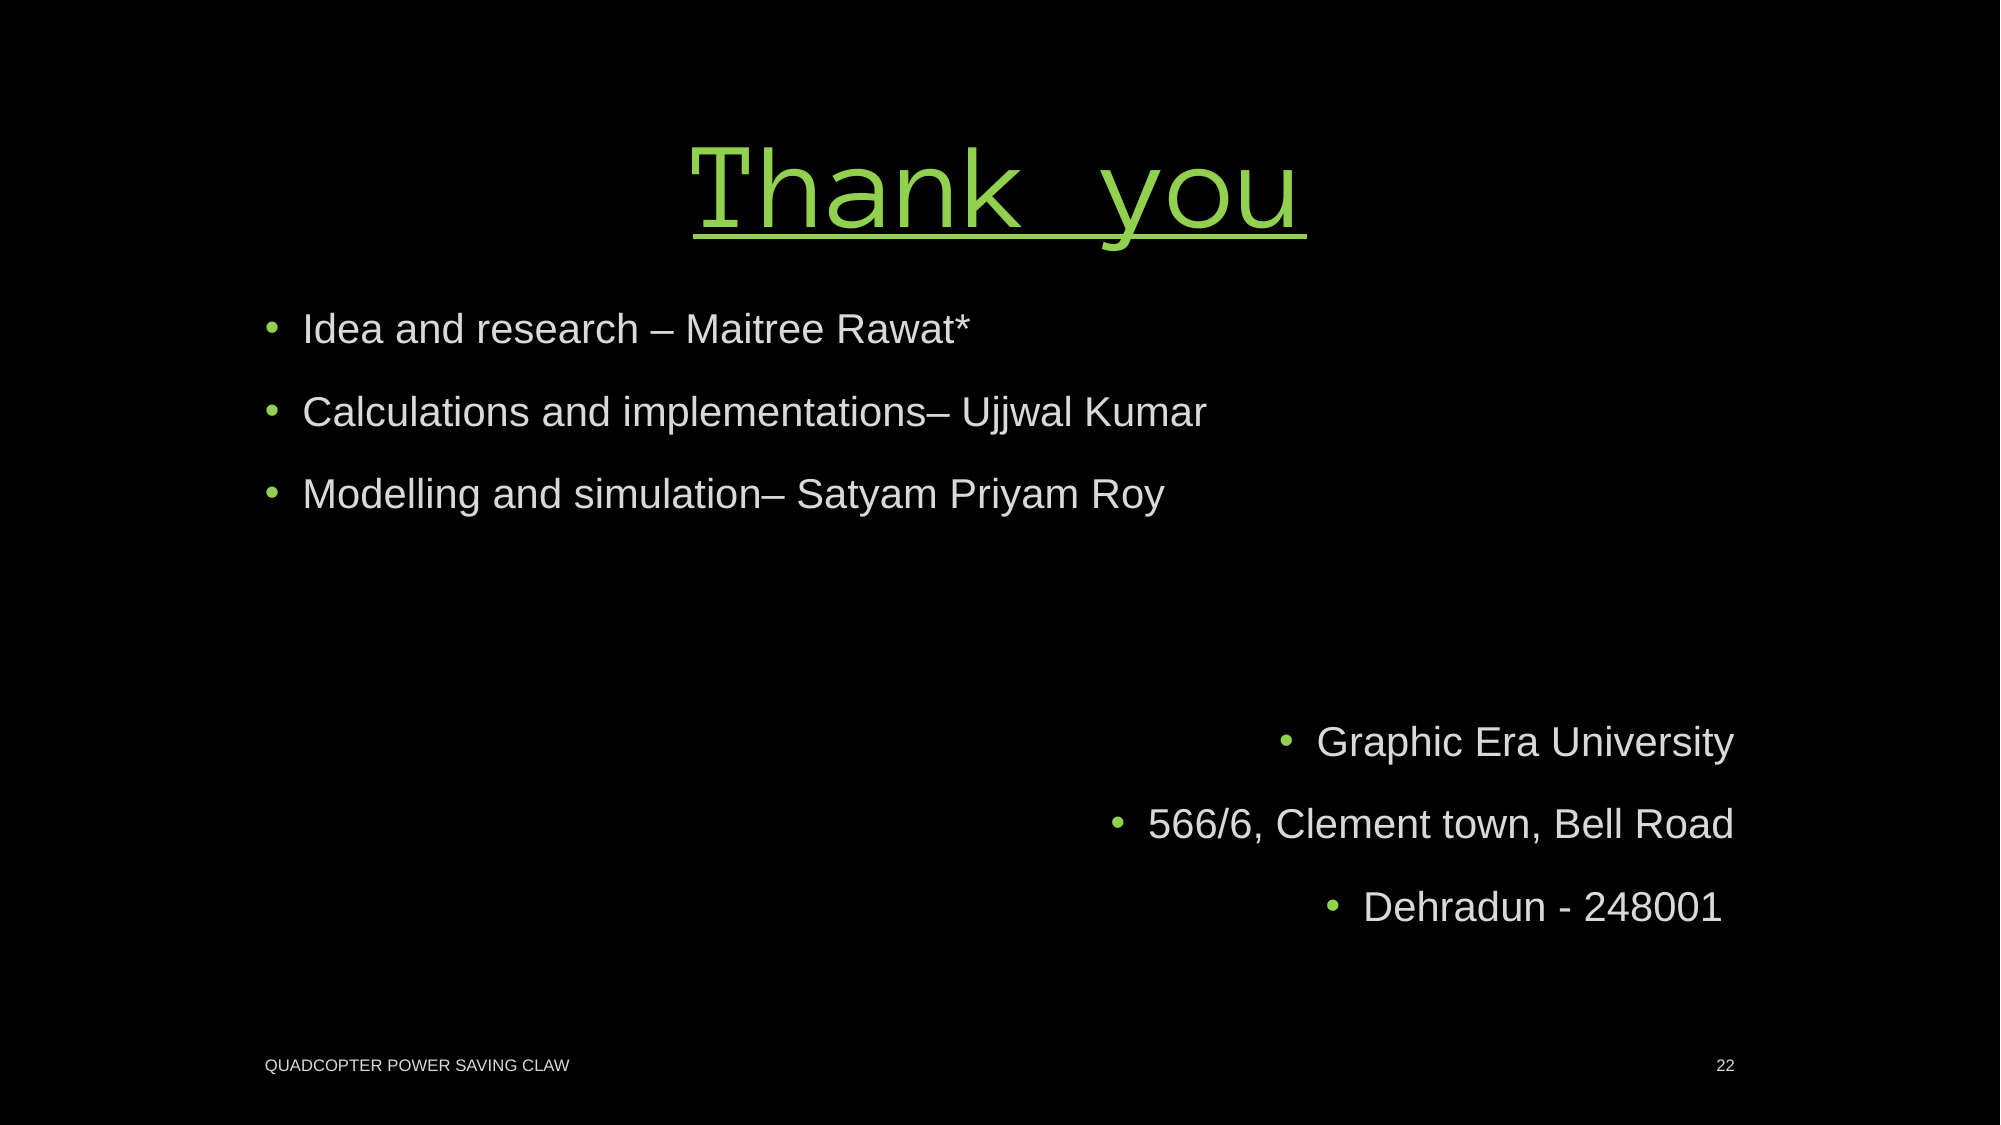

# Thank you
Idea and research – Maitree Rawat*
Calculations and implementations– Ujjwal Kumar
Modelling and simulation– Satyam Priyam Roy

Graphic Era University
566/6, Clement town, Bell Road
Dehradun - 248001
QUADCOPTER POWER SAVING CLAW
22